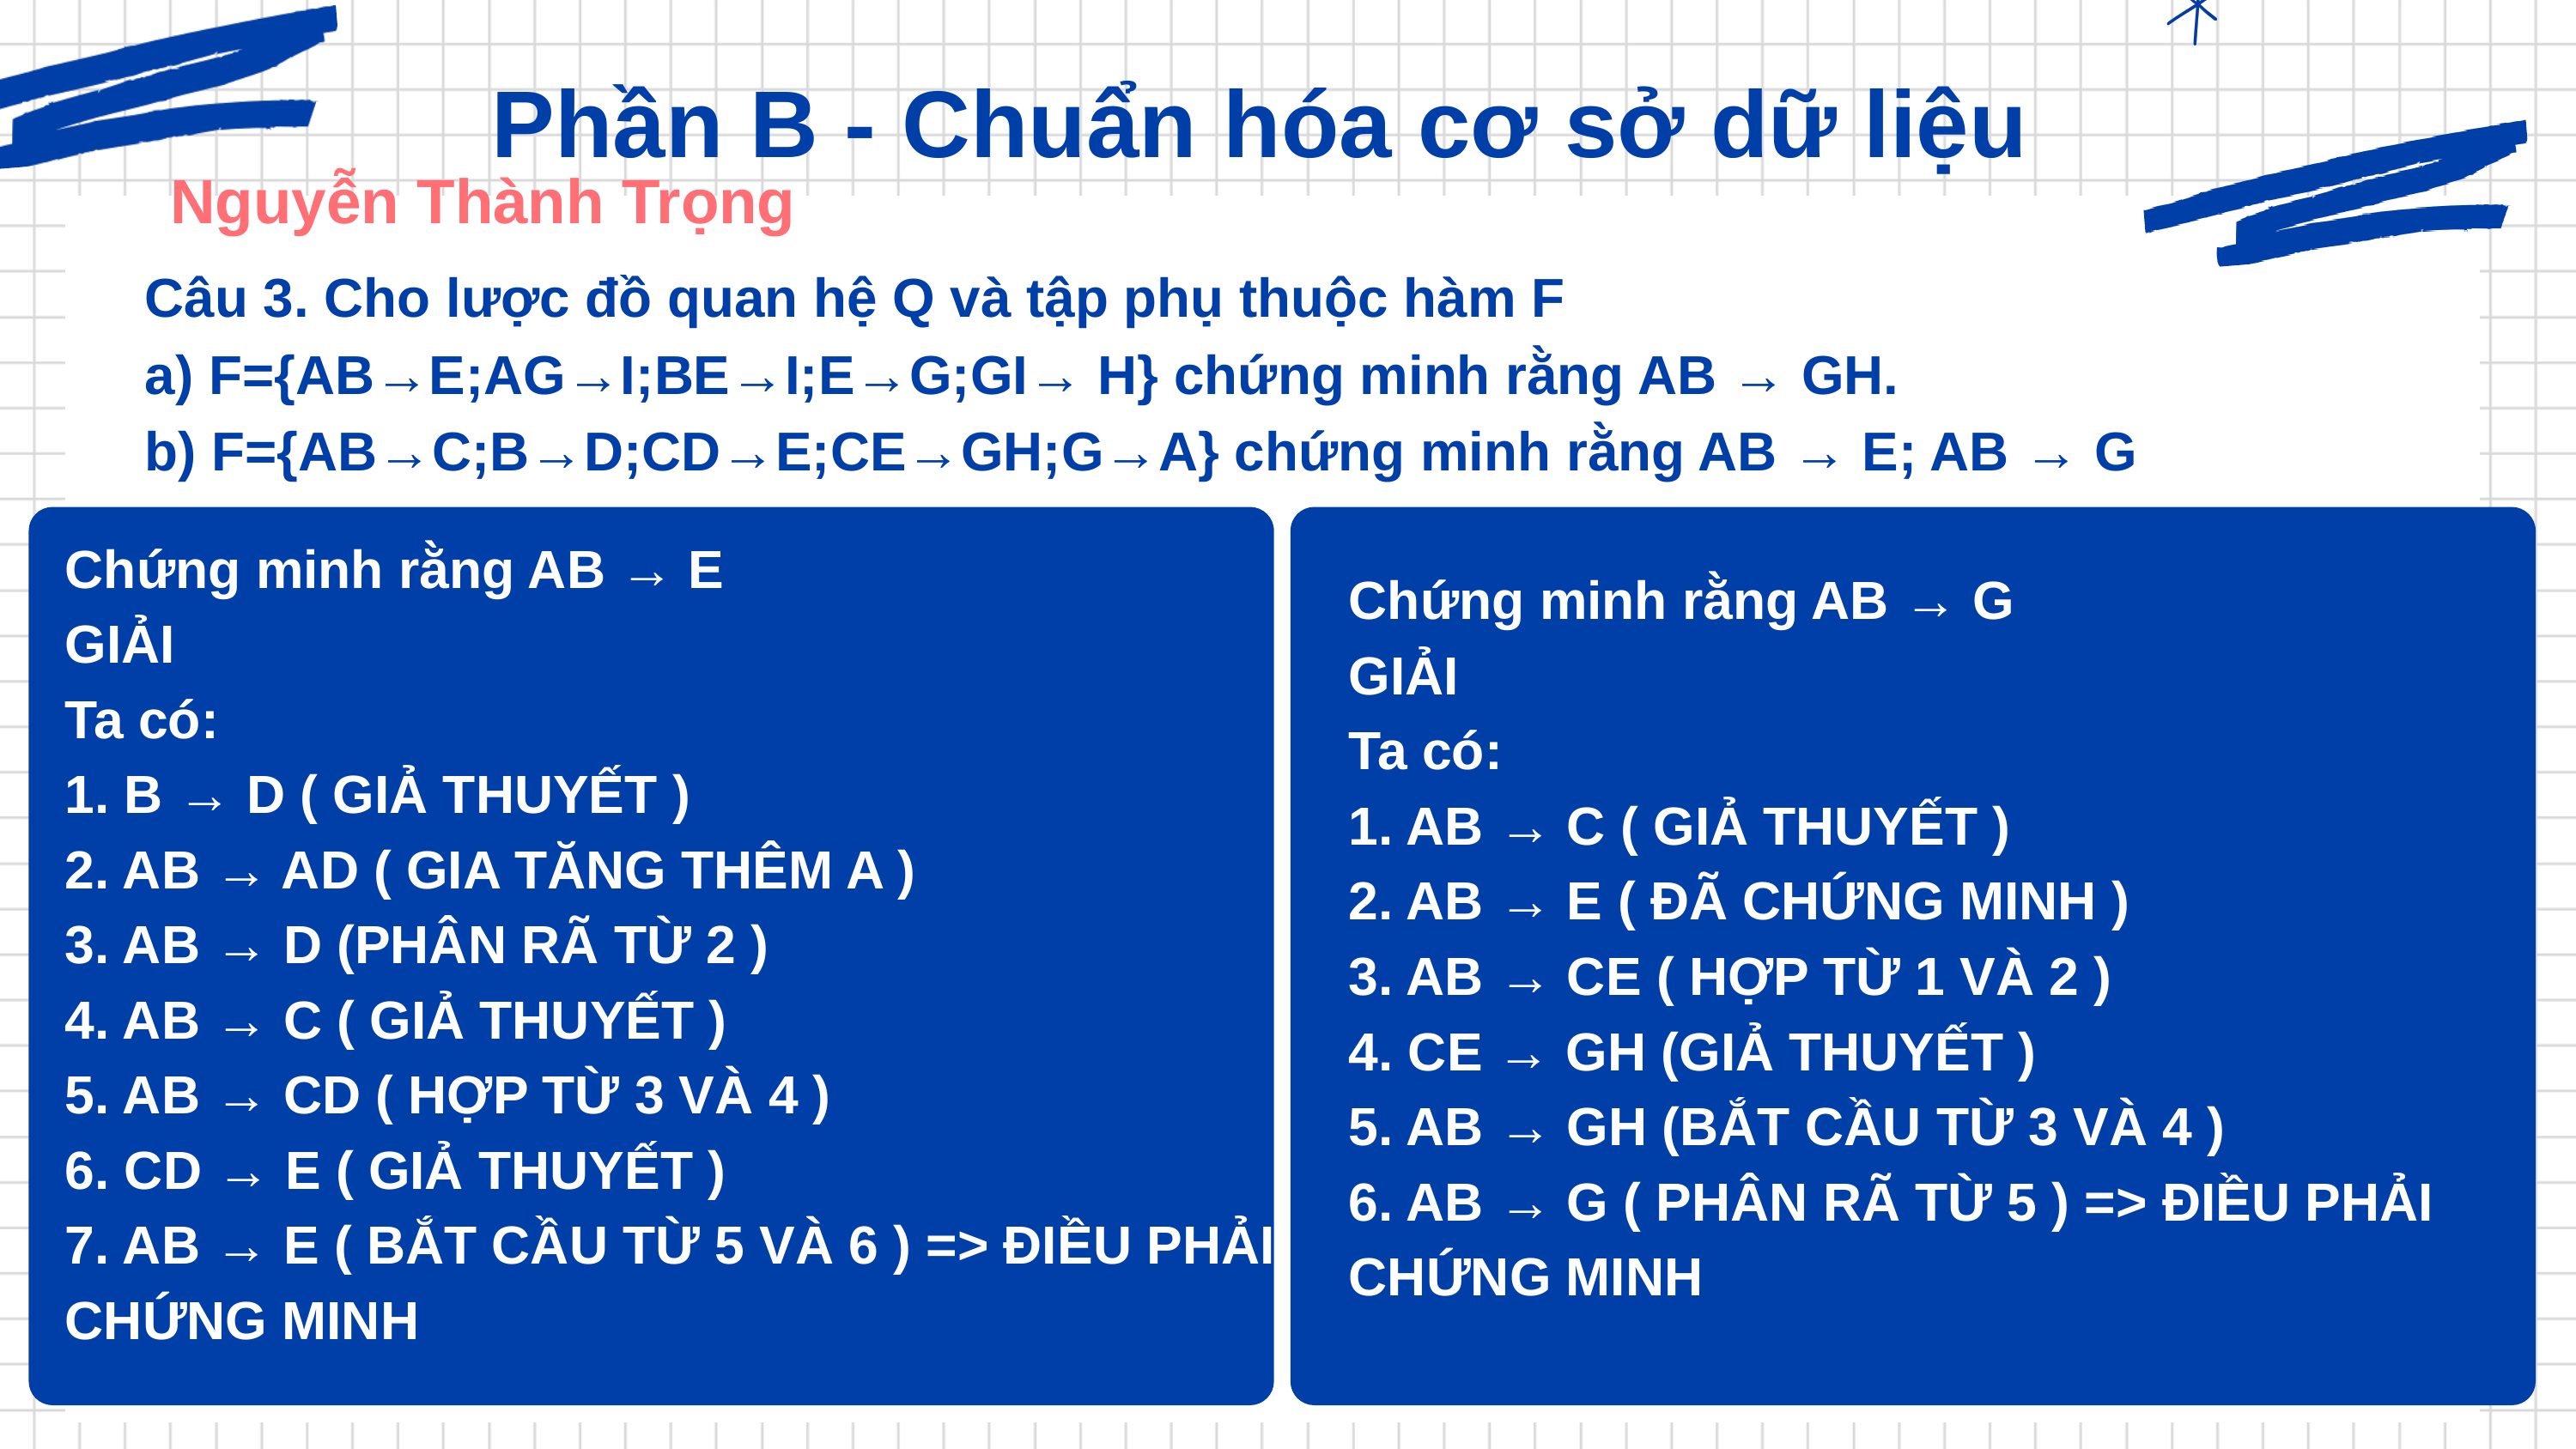

Phần B - Chuẩn hóa cơ sở dữ liệu

Nguyễn Thành Trọng

Câu 3. Cho lược đồ quan hệ Q và tập phụ thuộc hàm F
a) F={AB→E;AG→I;BE→I;E→G;GI→ H} chứng minh rằng AB → GH.
b) F={AB→C;B→D;CD→E;CE→GH;G→A} chứng minh rằng AB → E; AB → G

Chứng minh rằng AB → E
GIẢI
Ta có:
1. B → D ( GIẢ THUYẾT )
2. AB → AD ( GIA TĂNG THÊM A )
3. AB → D (PHÂN RÃ TỪ 2 )
4. AB → C ( GIẢ THUYẾT )
5. AB → CD ( HỢP TỪ 3 VÀ 4 )
6. CD → E ( GIẢ THUYẾT )
7. AB → E ( BẮT CẦU TỪ 5 VÀ 6 ) => ĐIỀU PHẢI CHỨNG MINH

Chứng minh rằng AB → G
GIẢI
Ta có:
1. AB → C ( GIẢ THUYẾT )
2. AB → E ( ĐÃ CHỨNG MINH )
3. AB → CE ( HỢP TỪ 1 VÀ 2 )
4. CE → GH (GIẢ THUYẾT )
5. AB → GH (BẮT CẦU TỪ 3 VÀ 4 )
6. AB → G ( PHÂN RÃ TỪ 5 ) => ĐIỀU PHẢI CHỨNG MINH